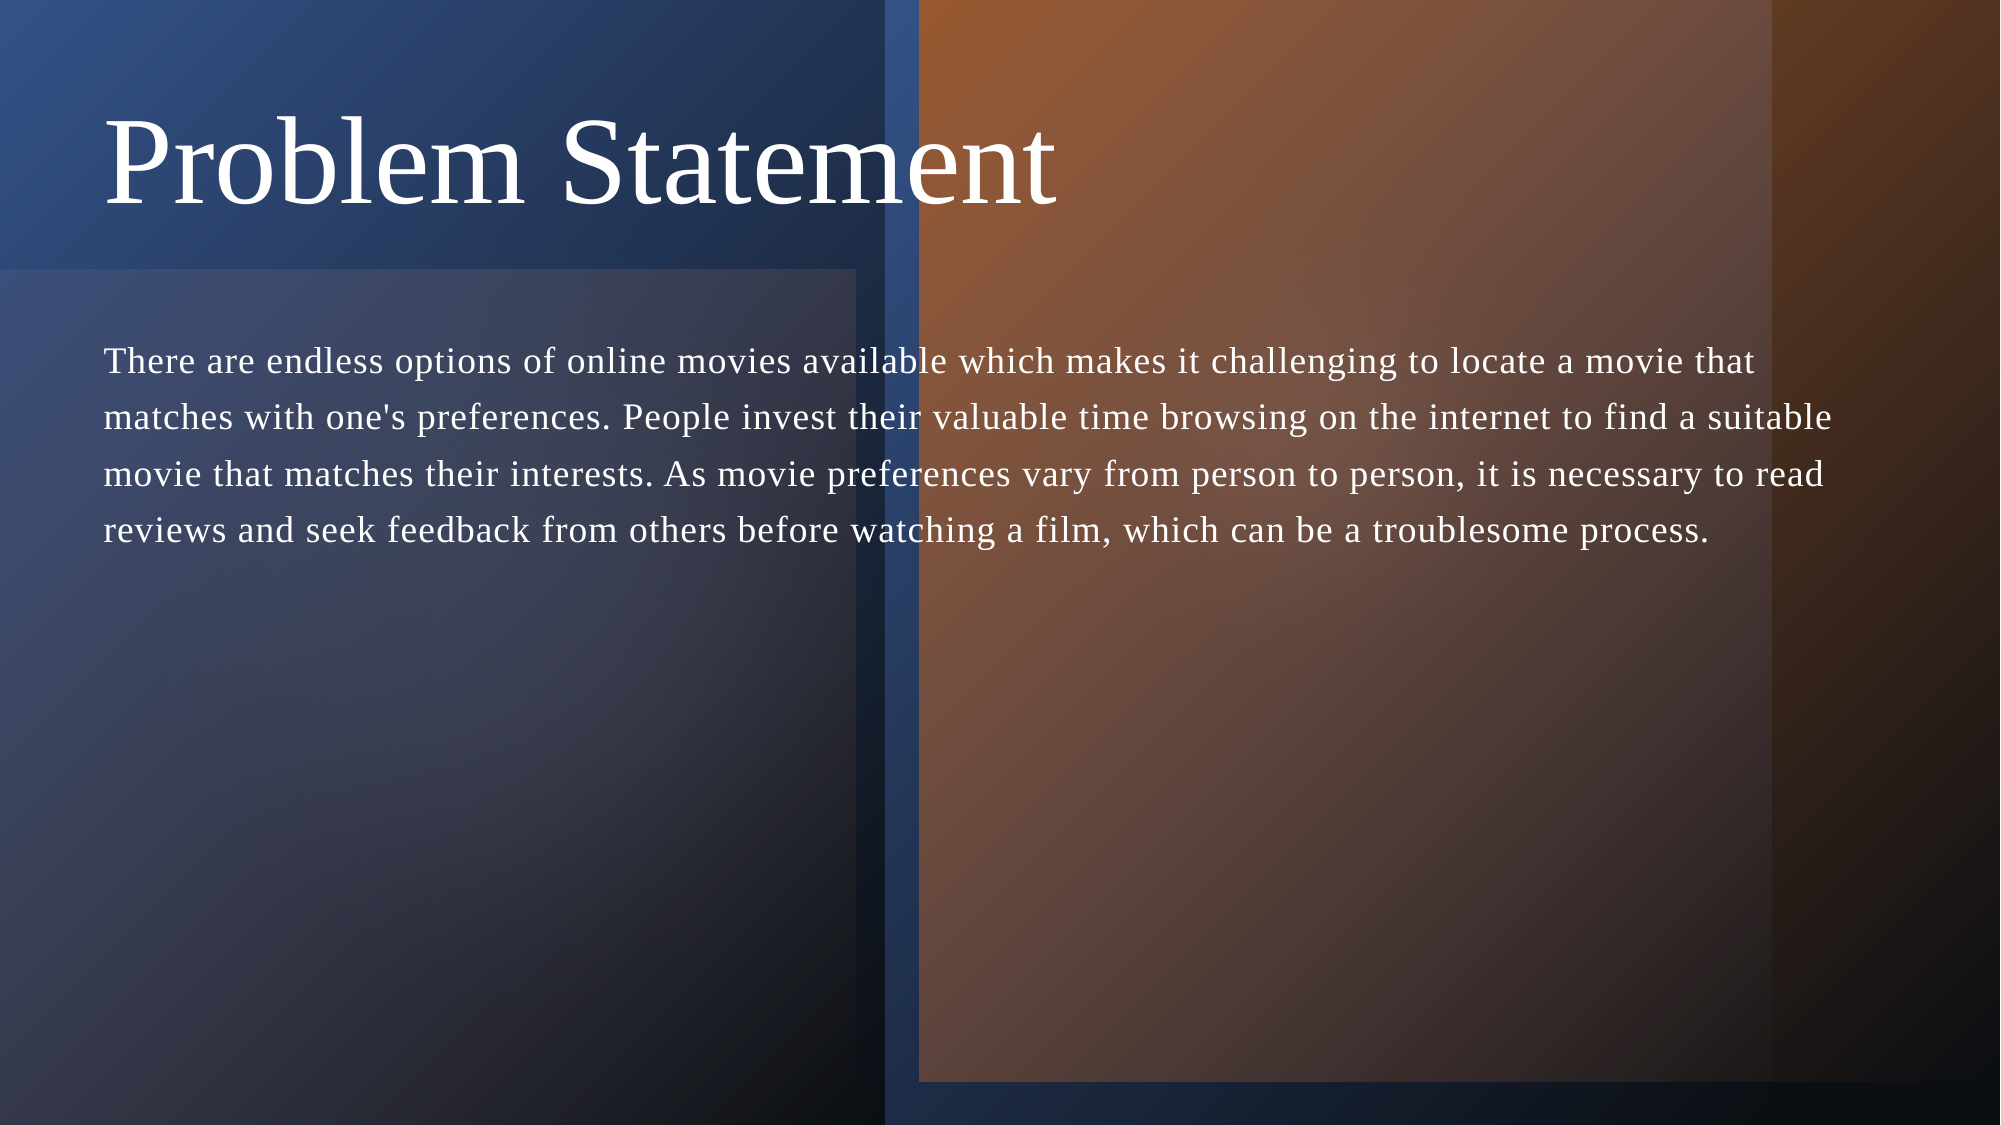

# Problem Statement
There are endless options of online movies available which makes it challenging to locate a movie that matches with one's preferences. People invest their valuable time browsing on the internet to find a suitable movie that matches their interests. As movie preferences vary from person to person, it is necessary to read reviews and seek feedback from others before watching a film, which can be a troublesome process.